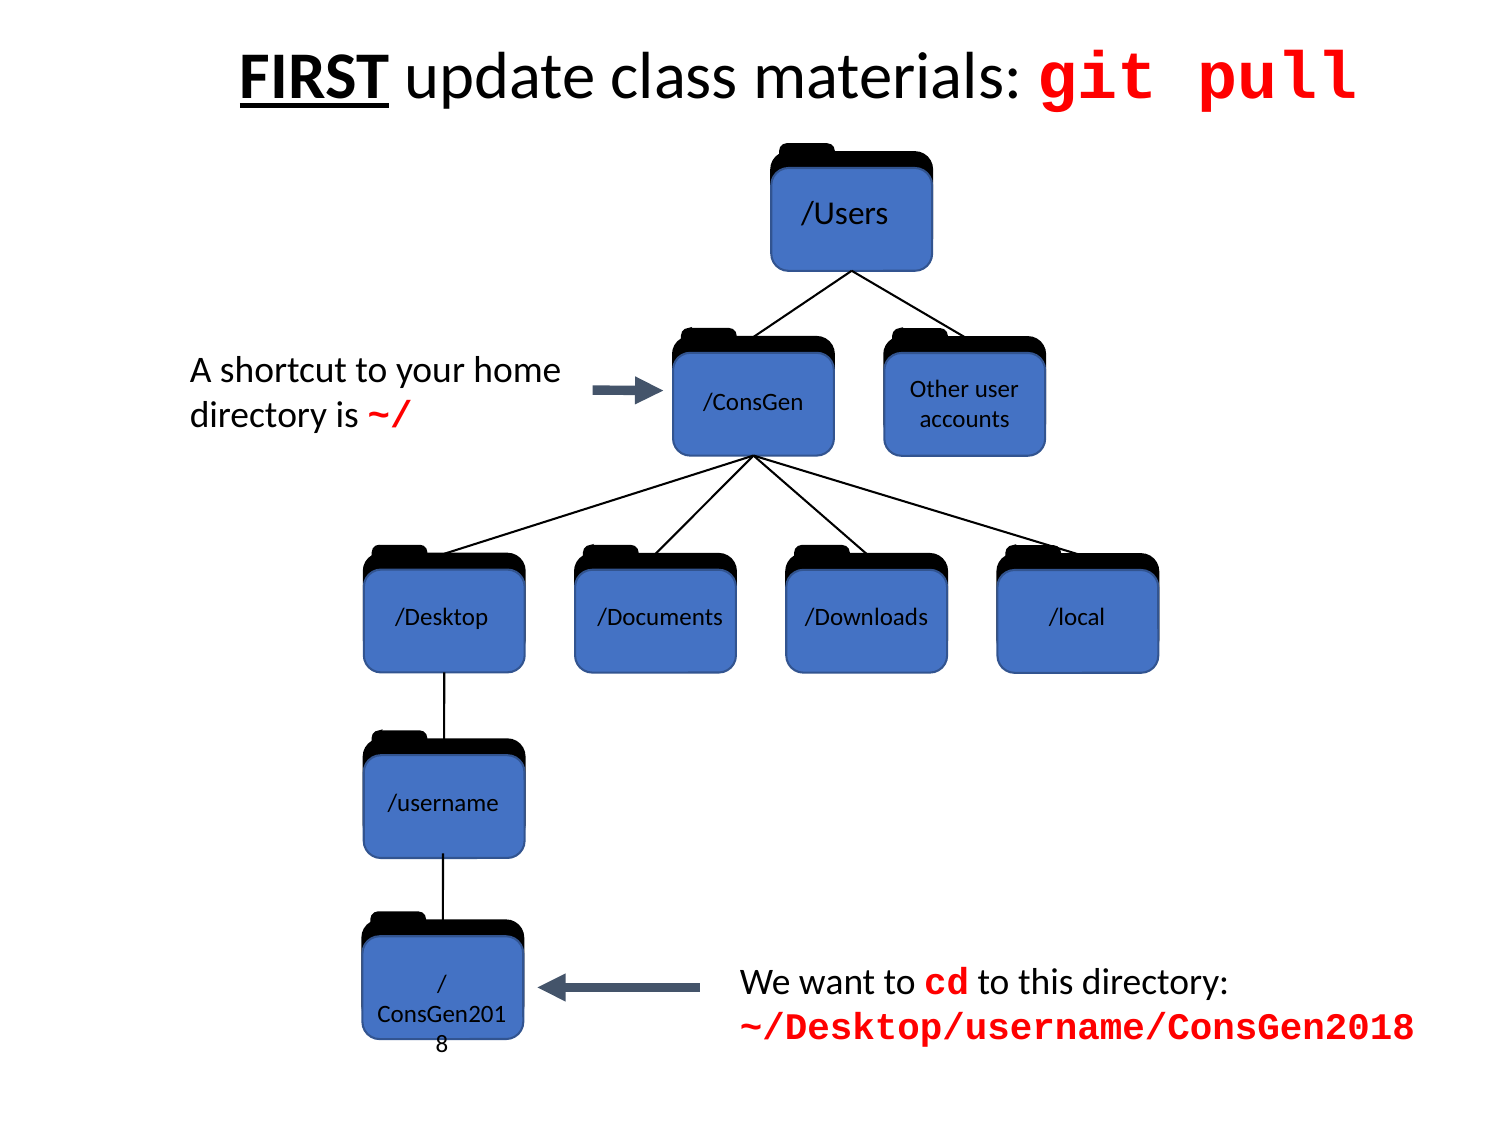

FIRST update class materials: git pull

/Users

A shortcut to your home directory is ~/
Other user accounts
/ConsGen

/local
/Documents
/Downloads
/Desktop

/username

We want to cd to this directory:
~/Desktop/username/ConsGen2018
/ConsGen2018